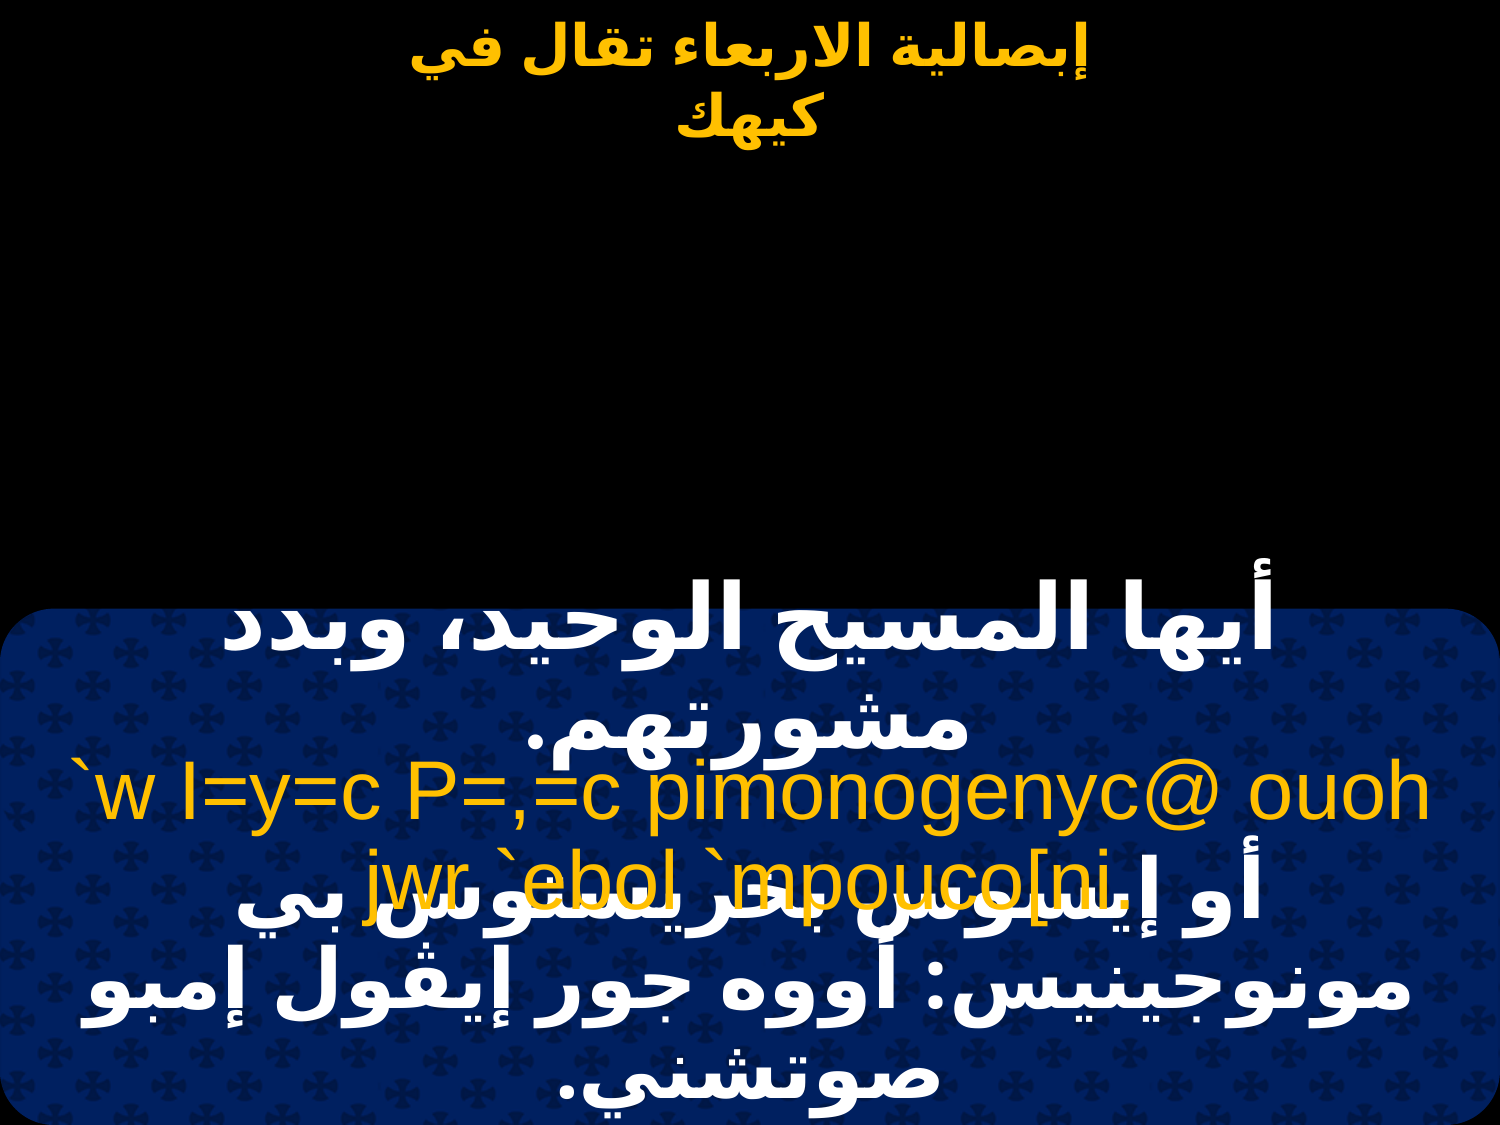

#
أيها المسيح الوحيد، وبدد مشورتهم.
`w I=y=c P=,=c pimonogenyc@ ouoh jwr `ebol `mpouco[ni.
أو إيسوس بخريستوس بي مونوجينيس: أووه جور إيڤول إمبو صوتشني.